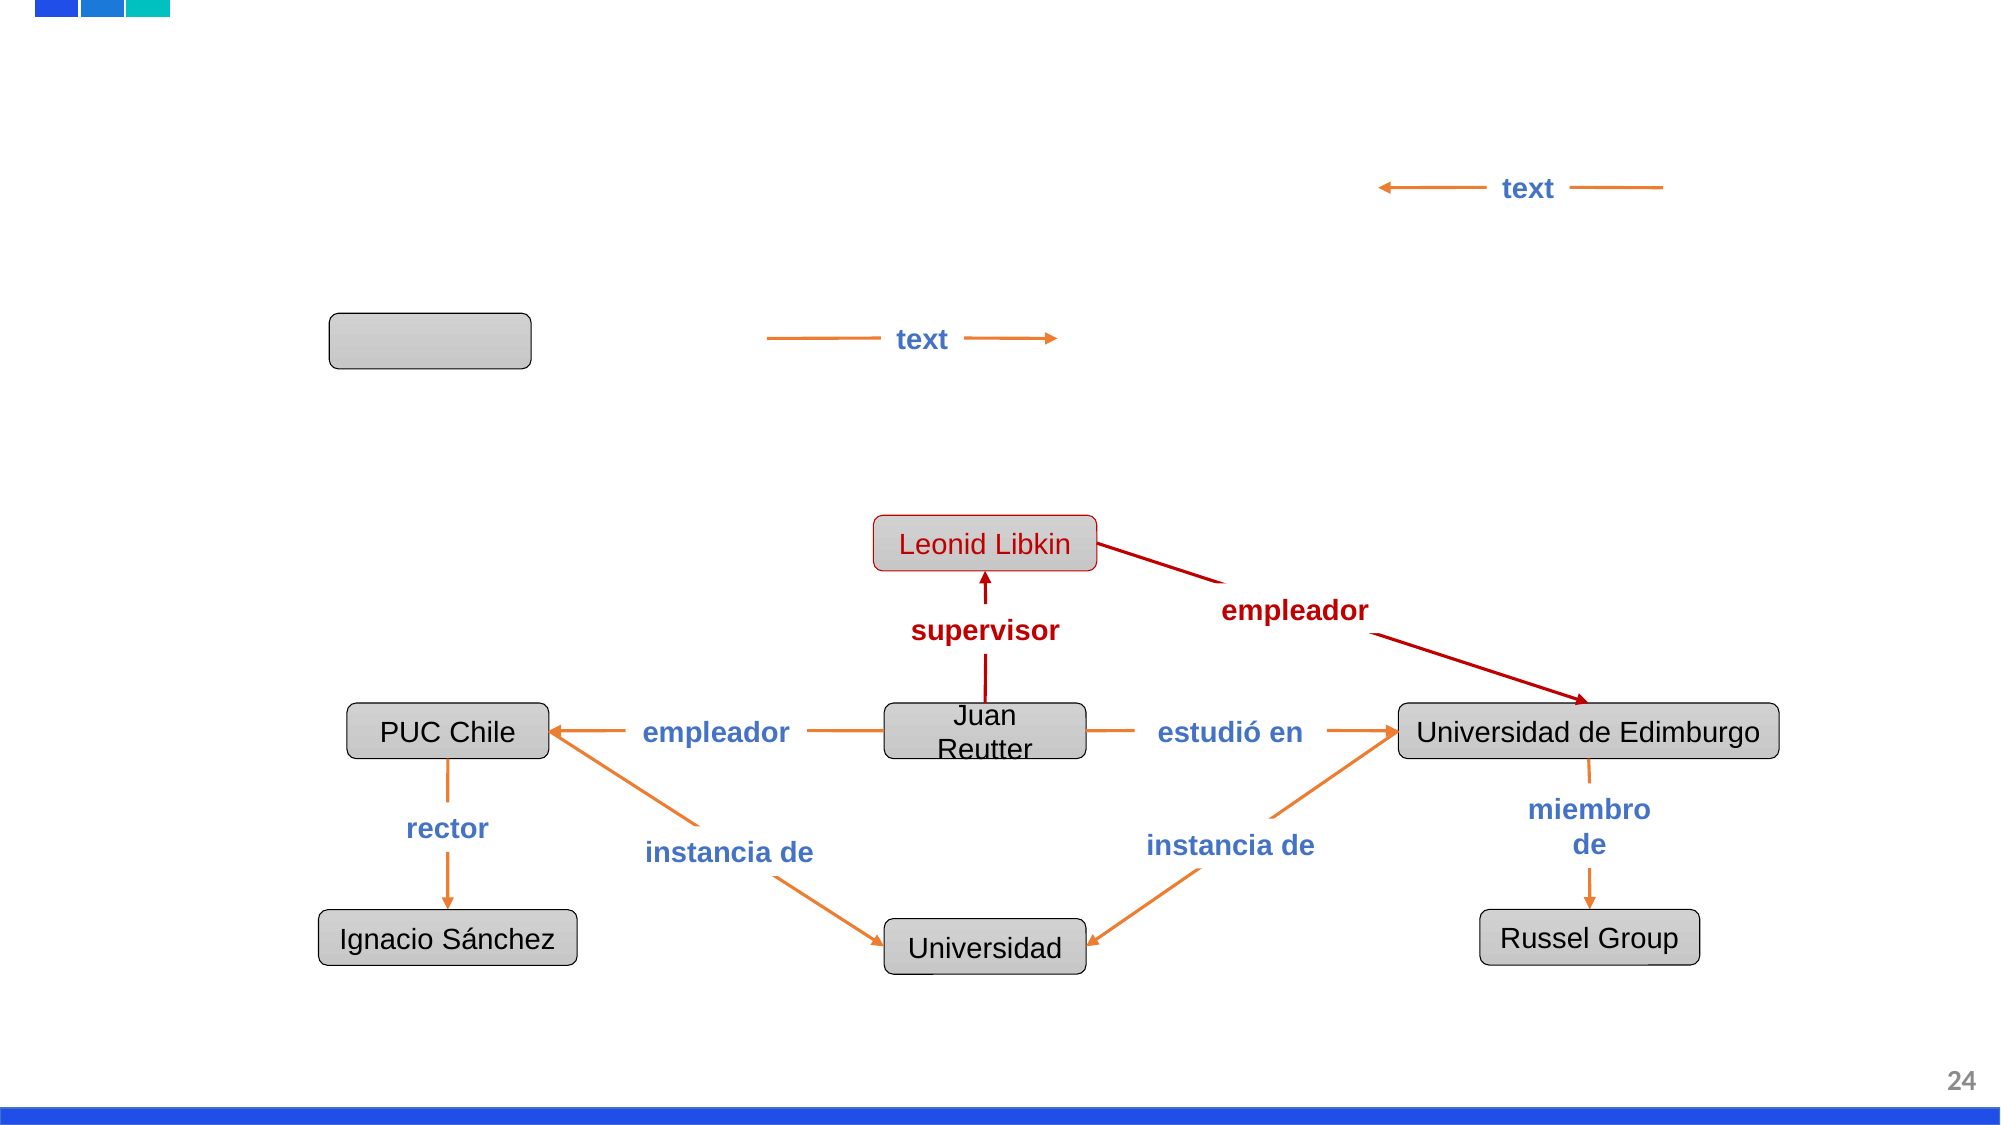

text

text
Leonid Libkin
empleador
supervisor
PUC Chile
Juan Reutter
Universidad de Edimburgo
estudió en
empleador
miembro de
rector
instancia de
instancia de
Russel Group
Ignacio Sánchez
Universidad
24